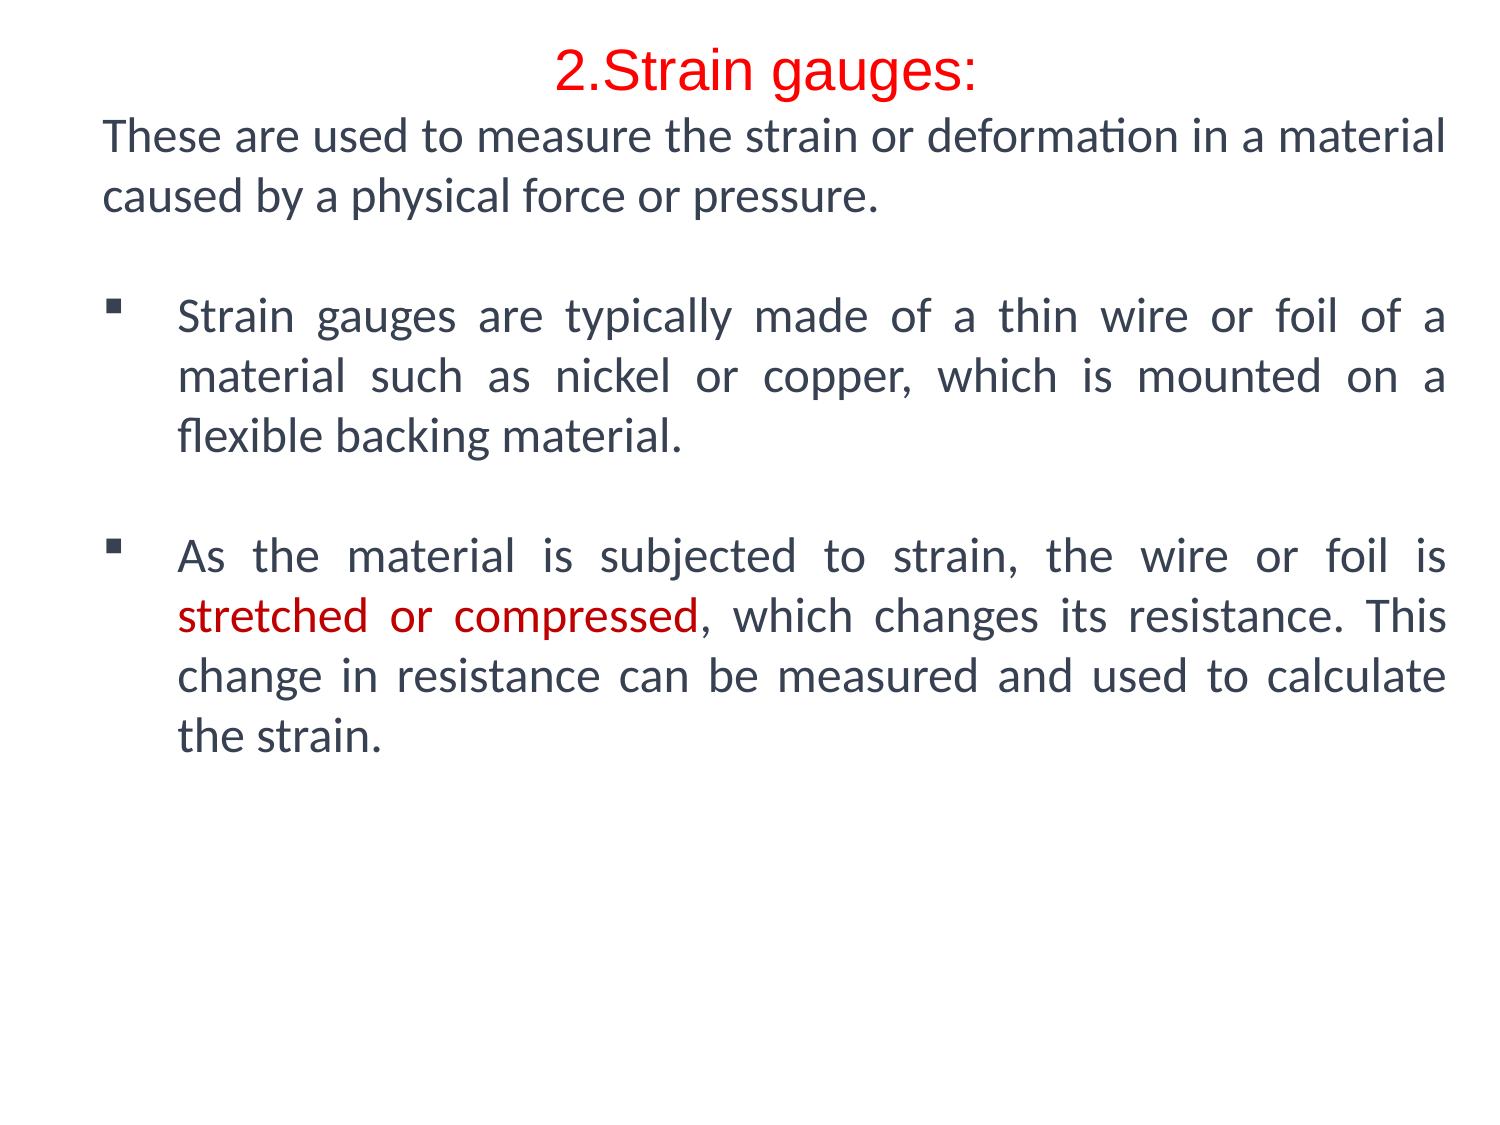

2.Strain gauges:
These are used to measure the strain or deformation in a material caused by a physical force or pressure.

Strain gauges are typically made of a thin wire or foil of a material such as nickel or copper, which is mounted on a flexible backing material.

As the material is subjected to strain, the wire or foil is stretched or compressed, which changes its resistance. This change in resistance can be measured and used to calculate the strain.